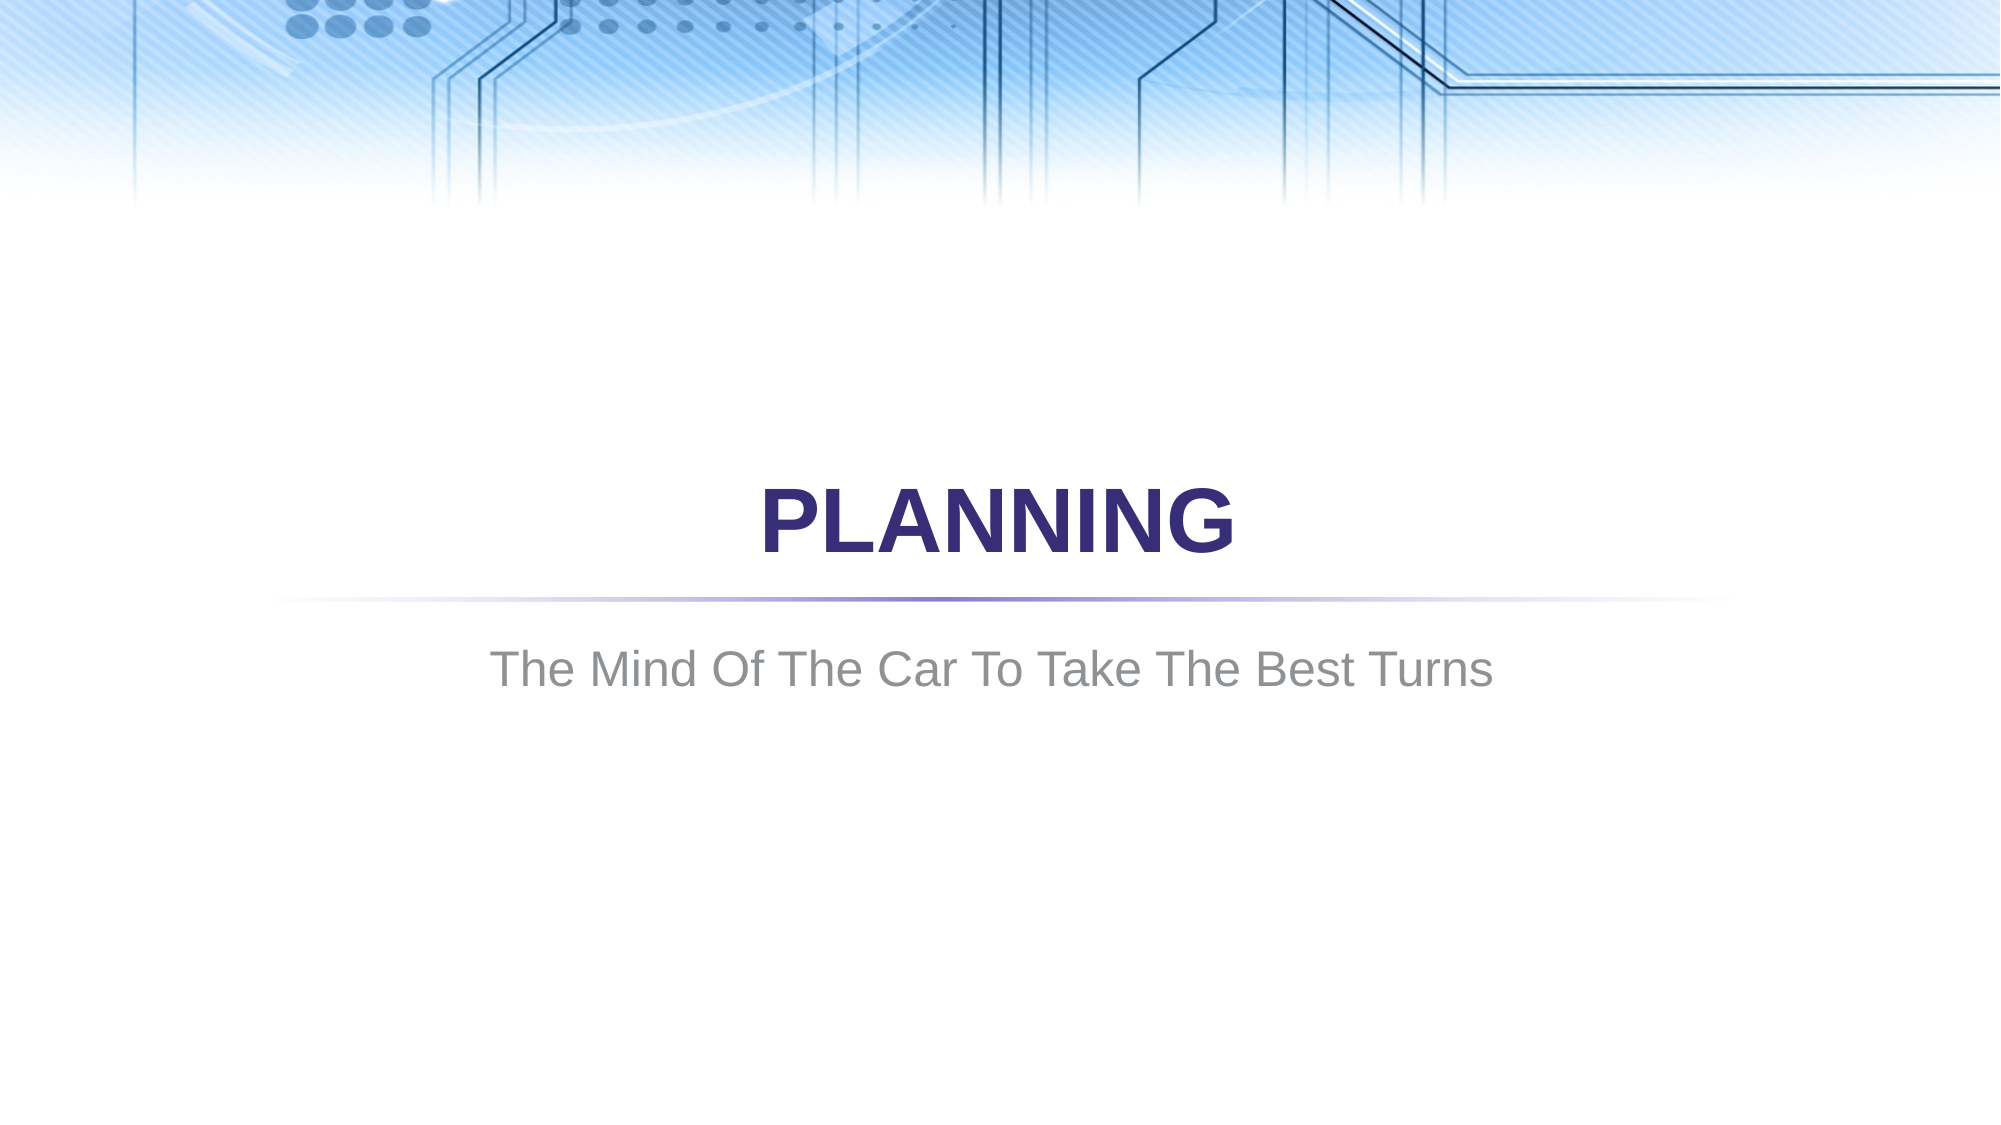

# PLANNING
The Mind Of The Car To Take The Best Turns